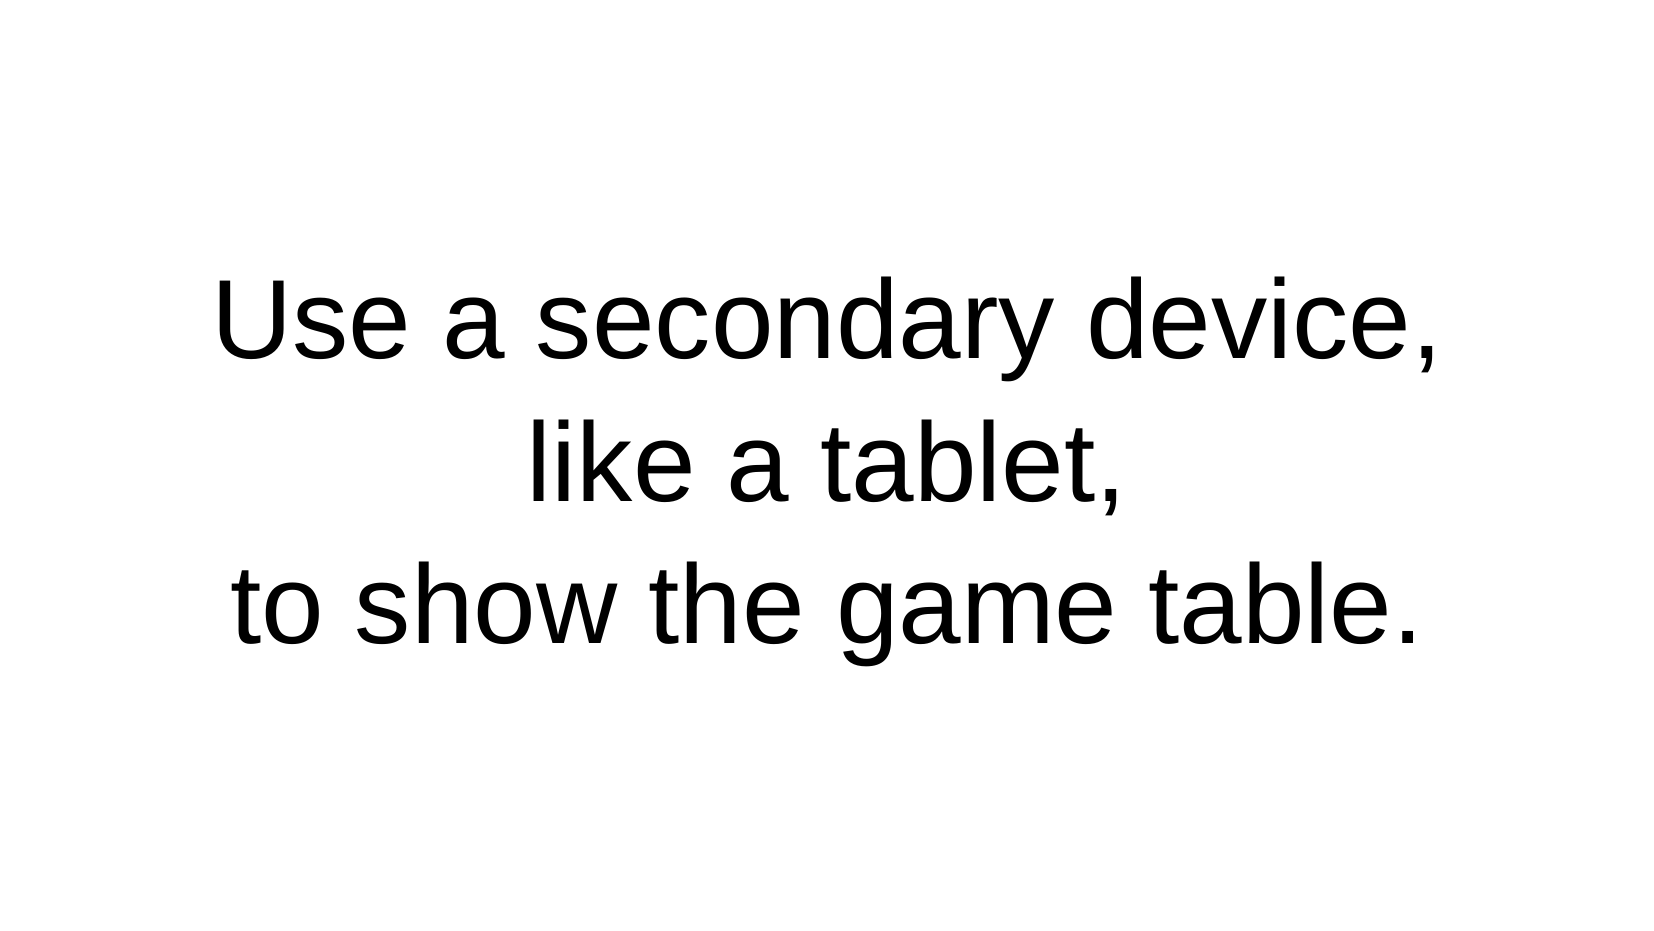

# Use a secondary device,
like a tablet,
to show the game table.